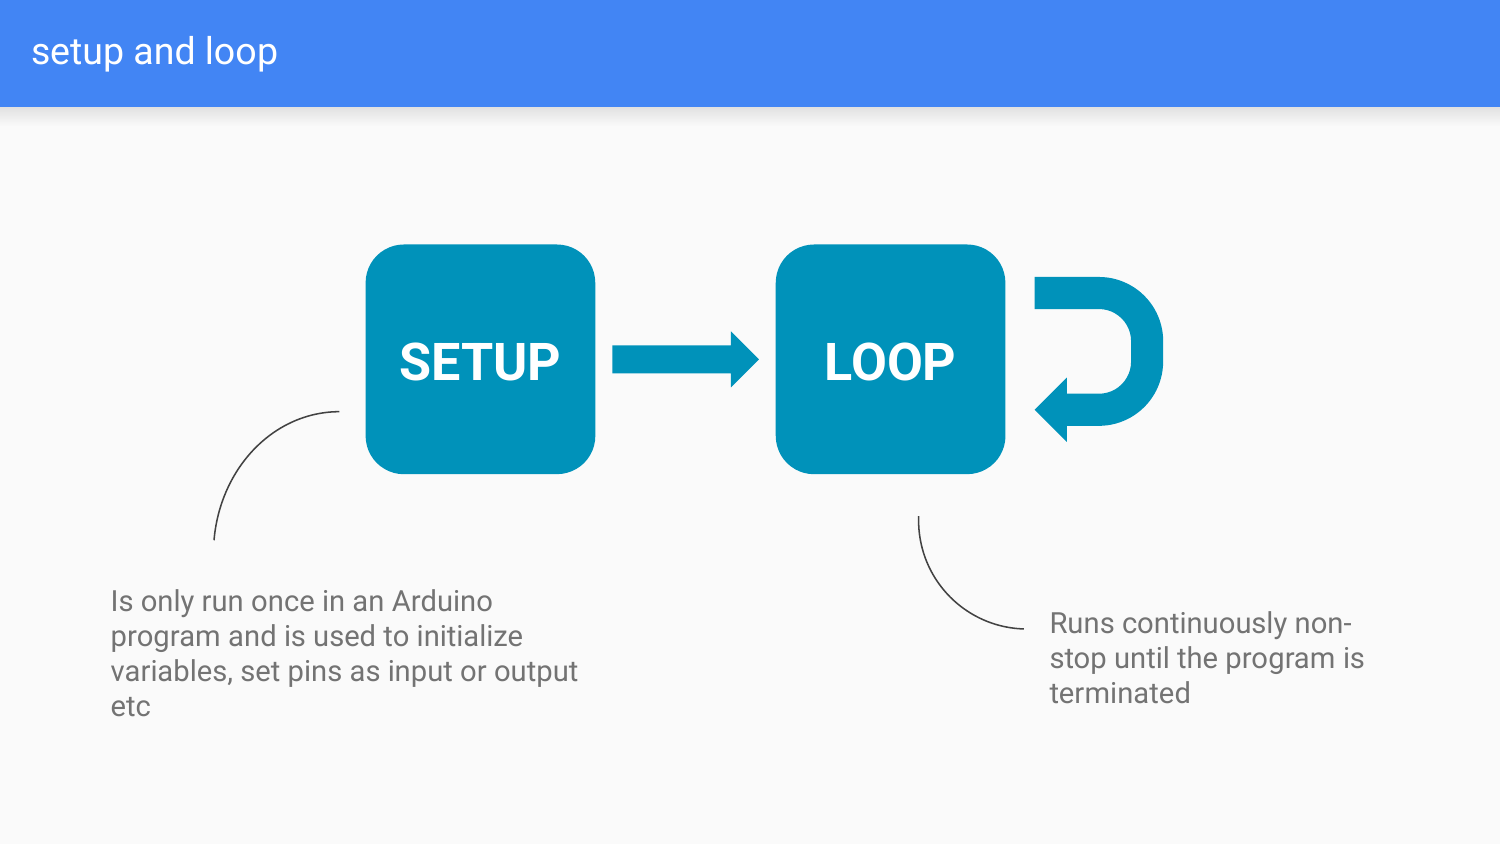

# setup and loop
SETUP
LOOP

Is only run once in an Arduino program and is used to initialize variables, set pins as input or output etc
Runs continuously non-stop until the program is terminated